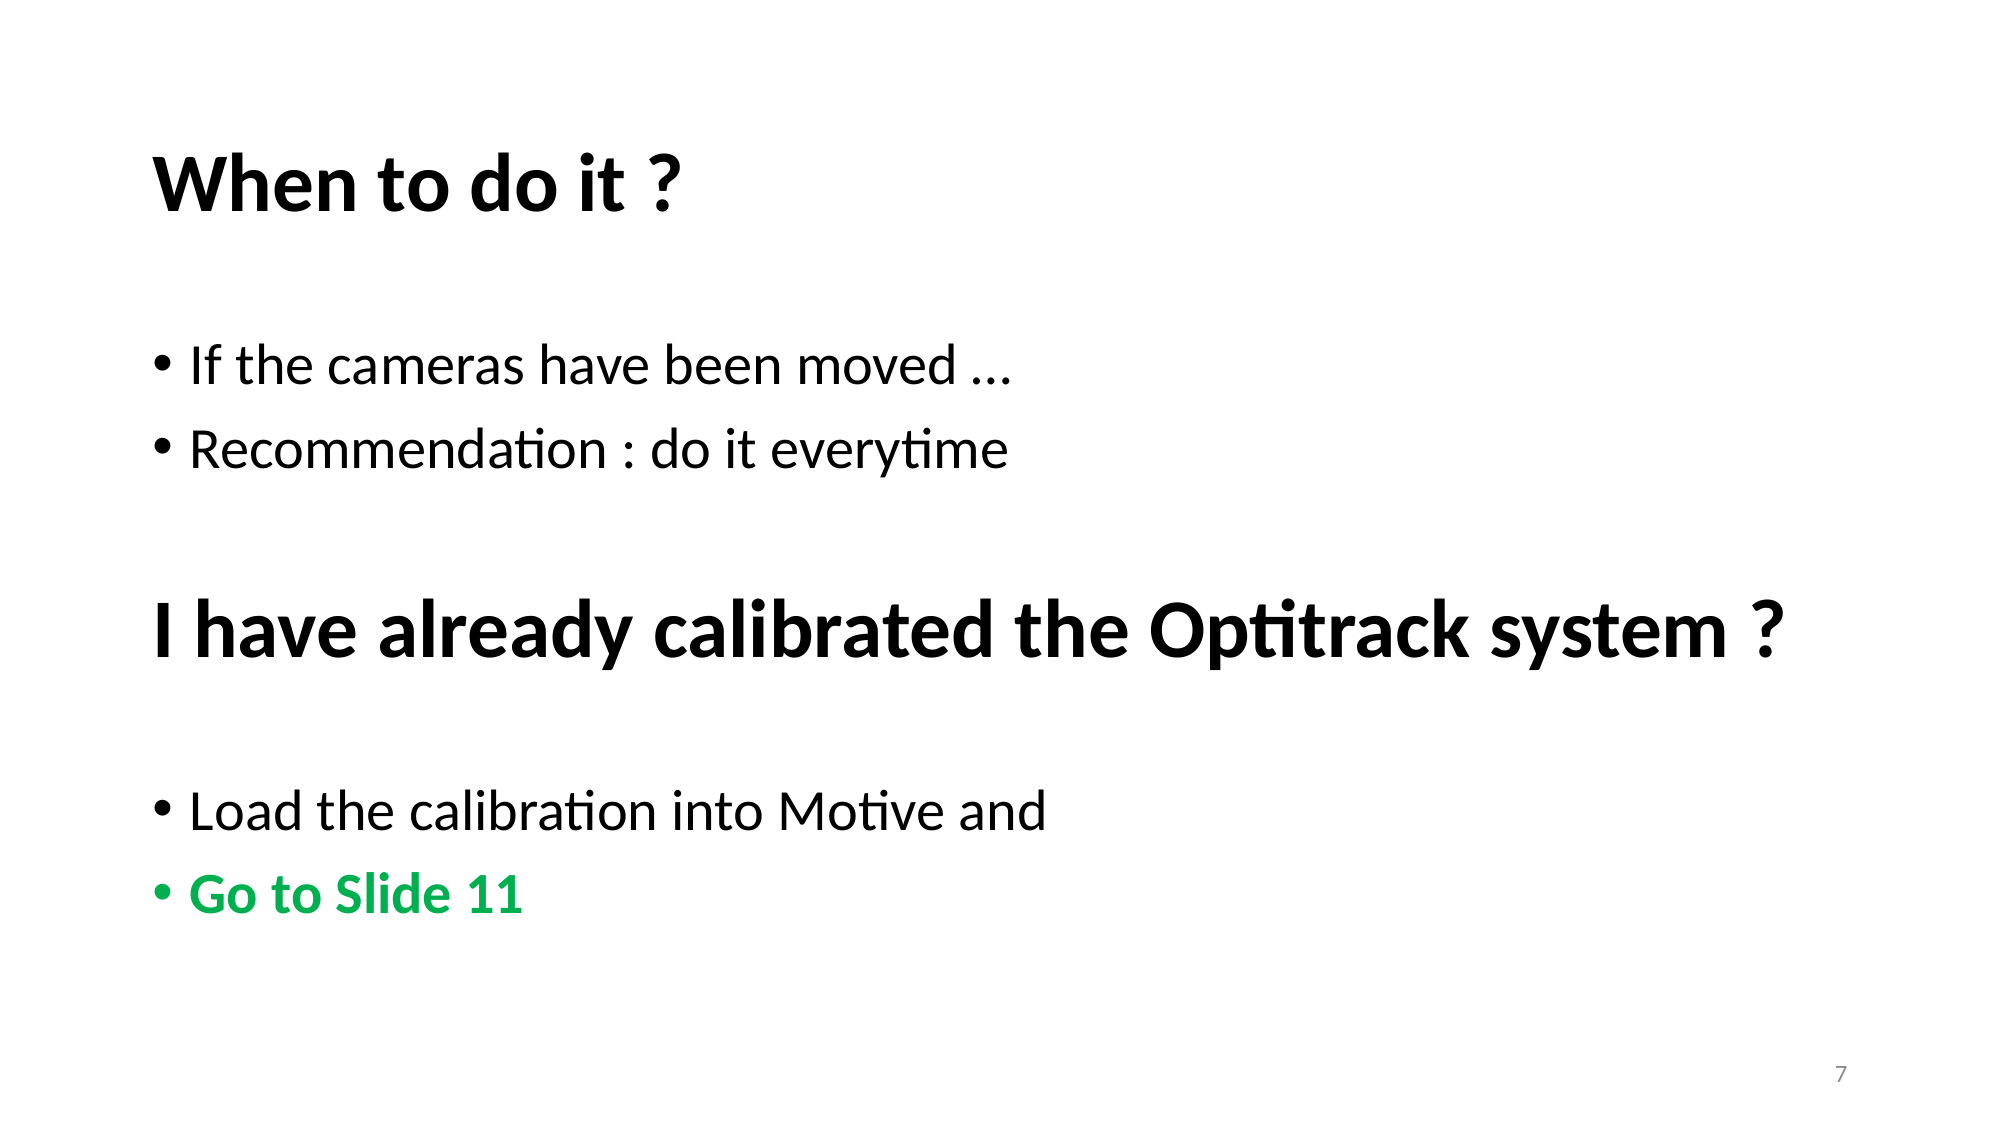

When to do it ?

If the cameras have been moved …
Recommendation : do it everytime

I have already calibrated the Optitrack system ?

Load the calibration into Motive and
Go to Slide 11
7